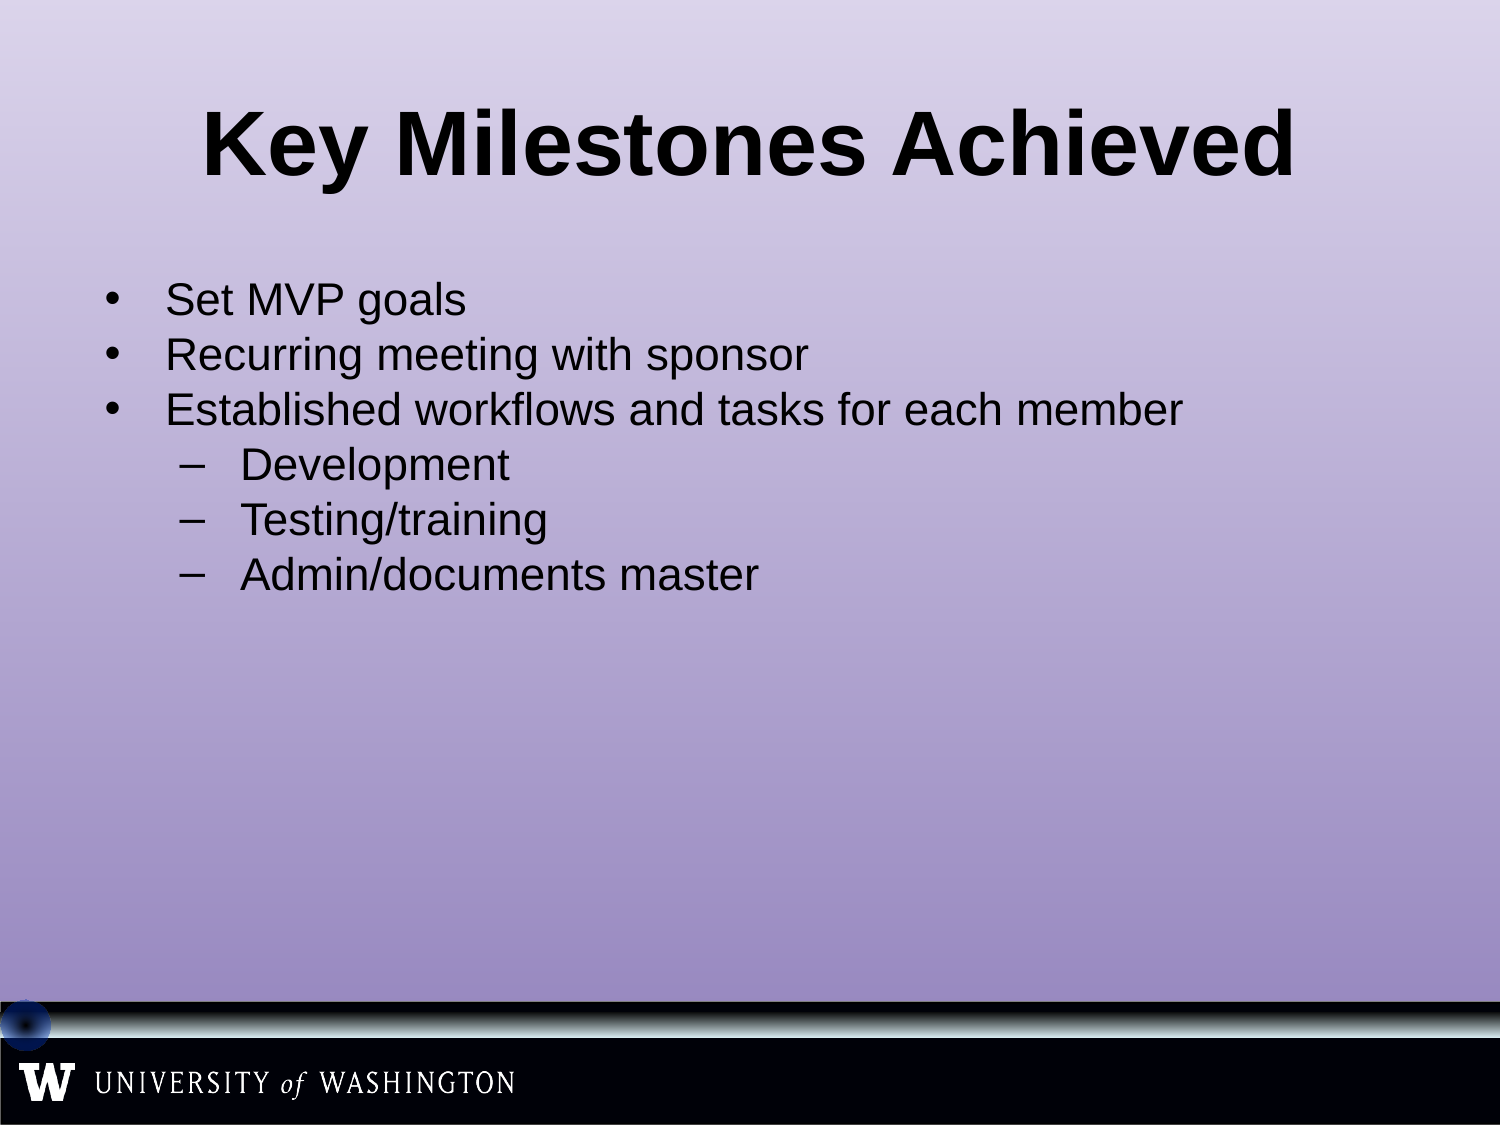

# Key Milestones Achieved
Set MVP goals
Recurring meeting with sponsor
Established workflows and tasks for each member
Development
Testing/training
Admin/documents master